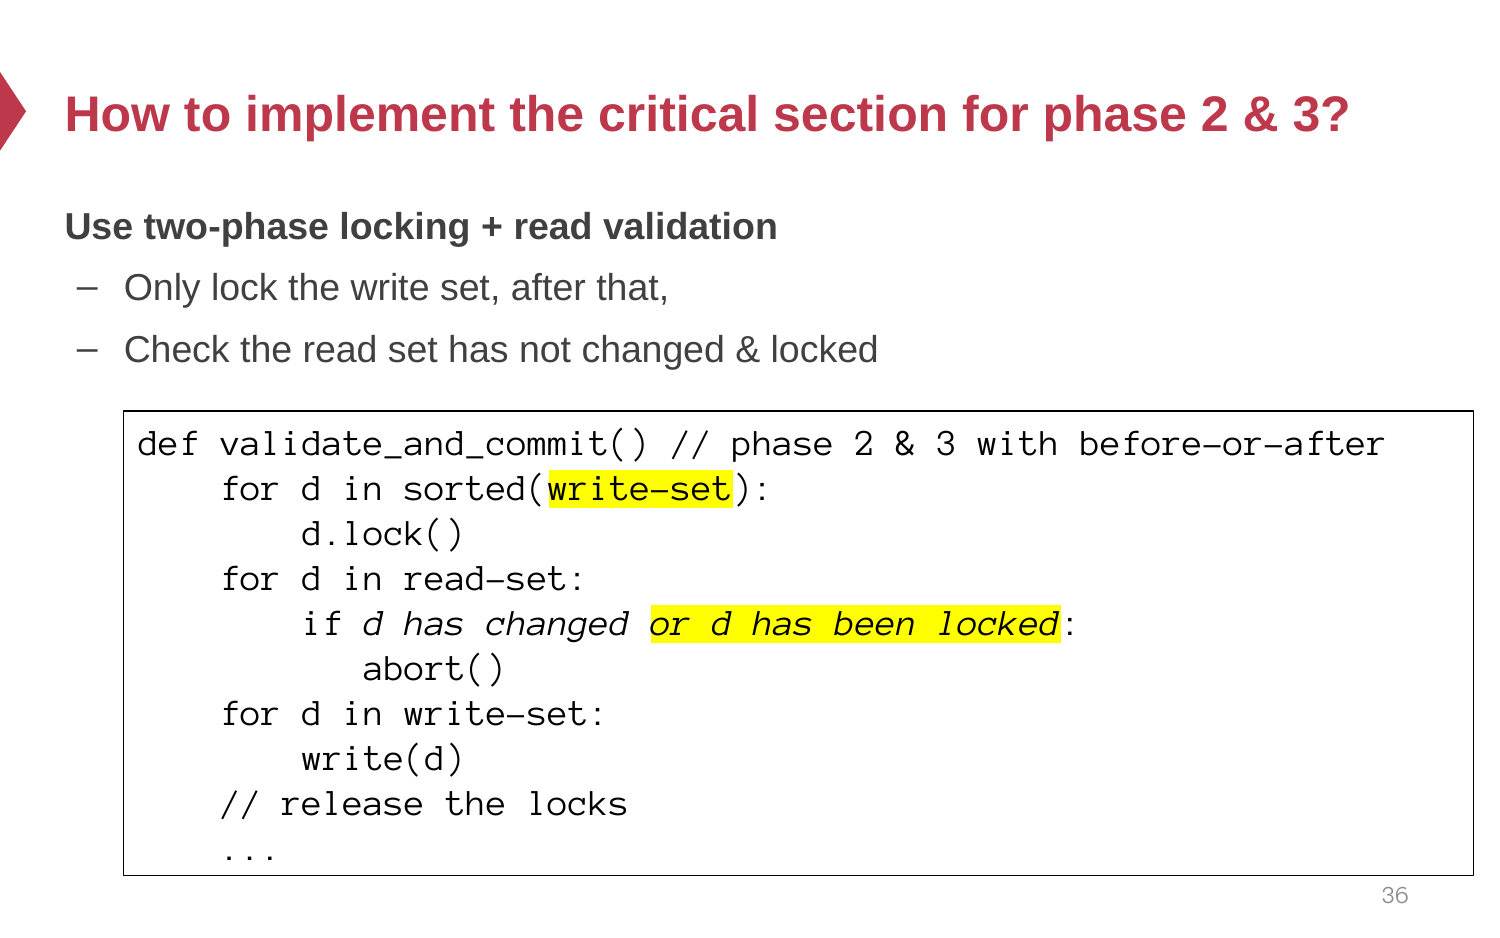

# How to implement the critical section for phase 2 & 3?
Use two-phase locking + read validation
Only lock the write set, after that,
Check the read set has not changed & locked

def validate_and_commit() // phase 2 & 3 with before-or-after
    for d in sorted(write-set):
        d.lock()
    for d in read-set:
        if d has changed or d has been locked:
           abort()
    for d in write-set:
        write(d)
    // release the locks
    ...
36